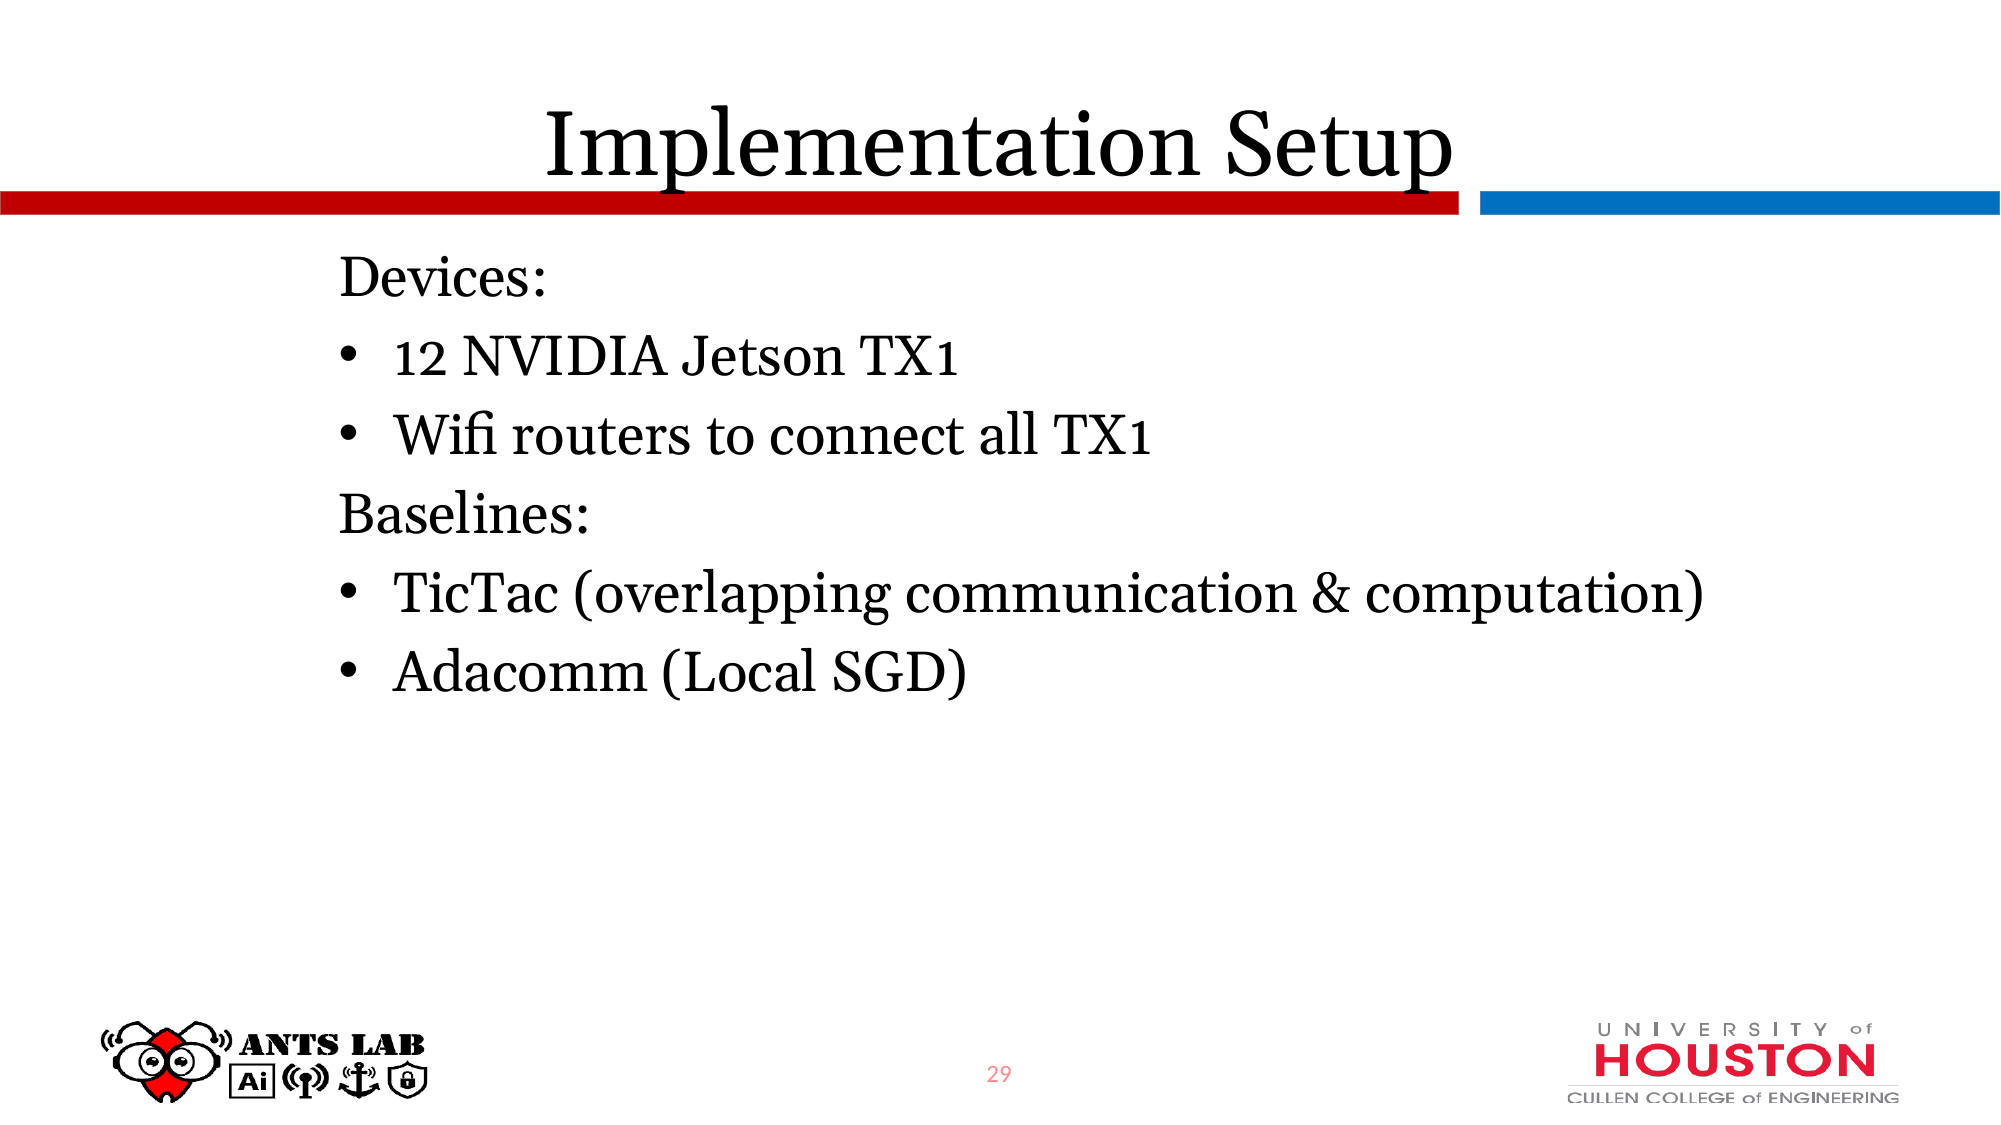

# Implementation Setup
Devices:
12 NVIDIA Jetson TX1
Wifi routers to connect all TX1
Baselines:
TicTac (overlapping communication & computation)
Adacomm (Local SGD)

29